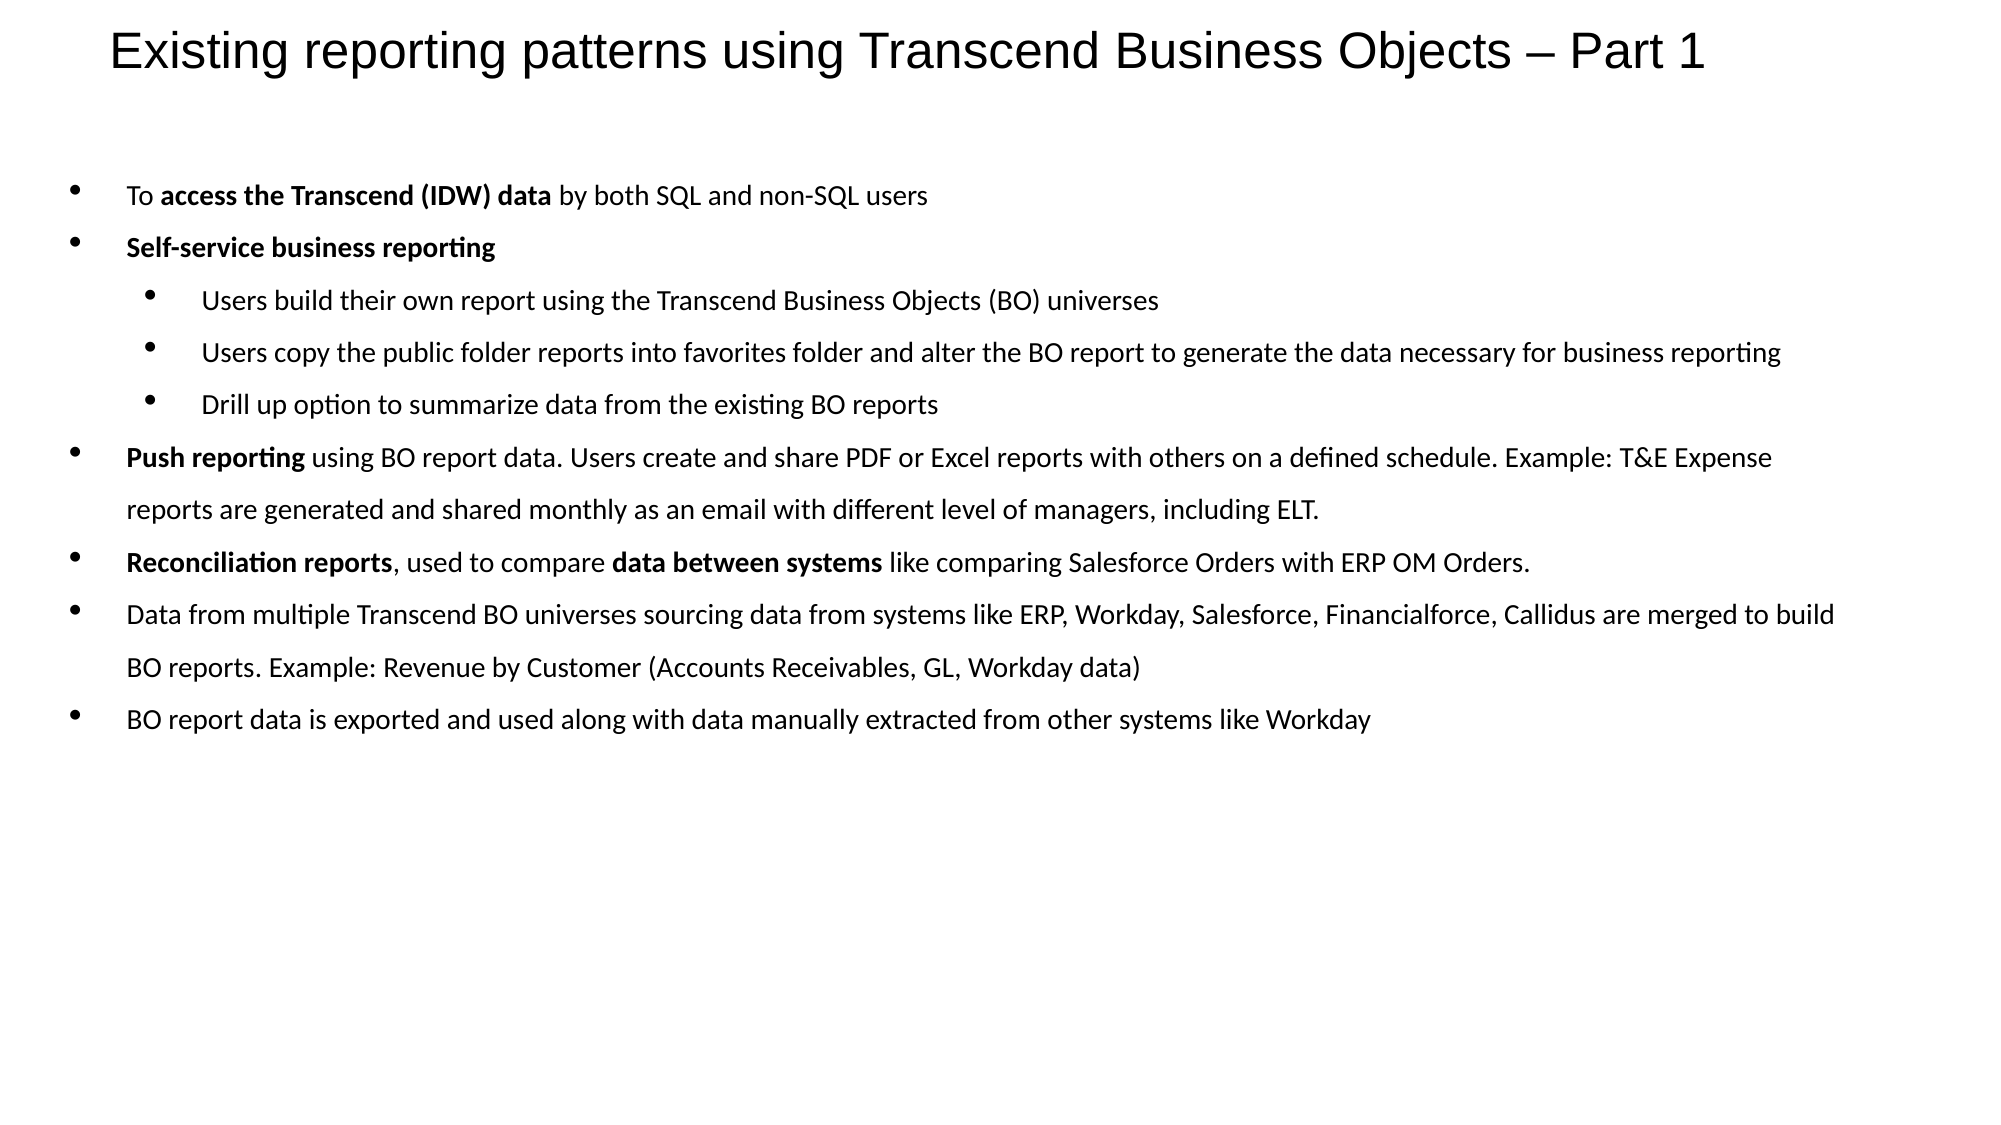

# Existing reporting patterns using Transcend Business Objects – Part 1

To access the Transcend (IDW) data by both SQL and non-SQL users
Self-service business reporting
Users build their own report using the Transcend Business Objects (BO) universes
Users copy the public folder reports into favorites folder and alter the BO report to generate the data necessary for business reporting
Drill up option to summarize data from the existing BO reports
Push reporting using BO report data. Users create and share PDF or Excel reports with others on a defined schedule. Example: T&E Expense reports are generated and shared monthly as an email with different level of managers, including ELT.
Reconciliation reports, used to compare data between systems like comparing Salesforce Orders with ERP OM Orders.
Data from multiple Transcend BO universes sourcing data from systems like ERP, Workday, Salesforce, Financialforce, Callidus are merged to build BO reports. Example: Revenue by Customer (Accounts Receivables, GL, Workday data)
BO report data is exported and used along with data manually extracted from other systems like Workday